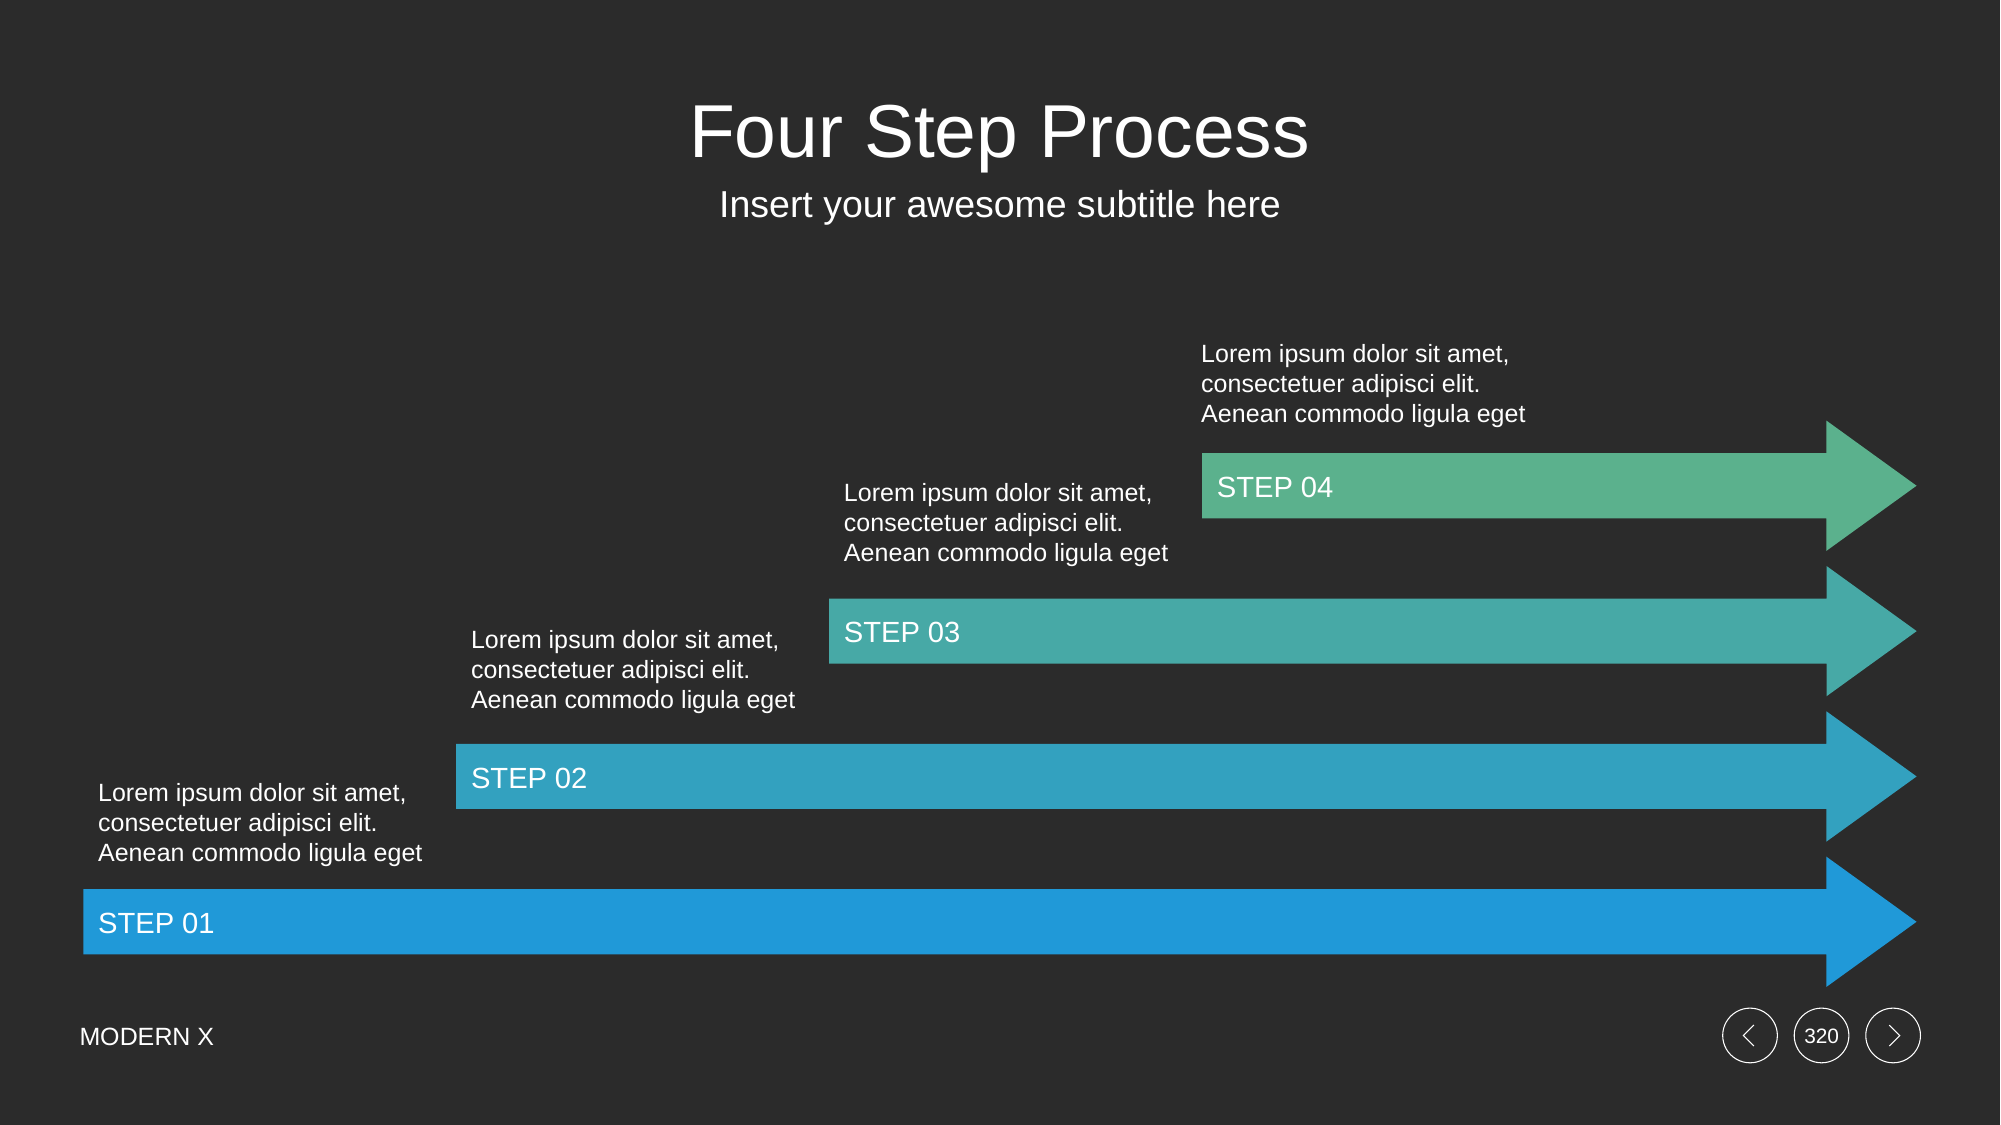

# Four Step Process
Insert your awesome subtitle here
Lorem ipsum dolor sit amet, consectetuer adipisci elit. Aenean commodo ligula eget
STEP 04
Lorem ipsum dolor sit amet, consectetuer adipisci elit. Aenean commodo ligula eget
STEP 03
Lorem ipsum dolor sit amet, consectetuer adipisci elit. Aenean commodo ligula eget
STEP 02
Lorem ipsum dolor sit amet, consectetuer adipisci elit. Aenean commodo ligula eget
STEP 01